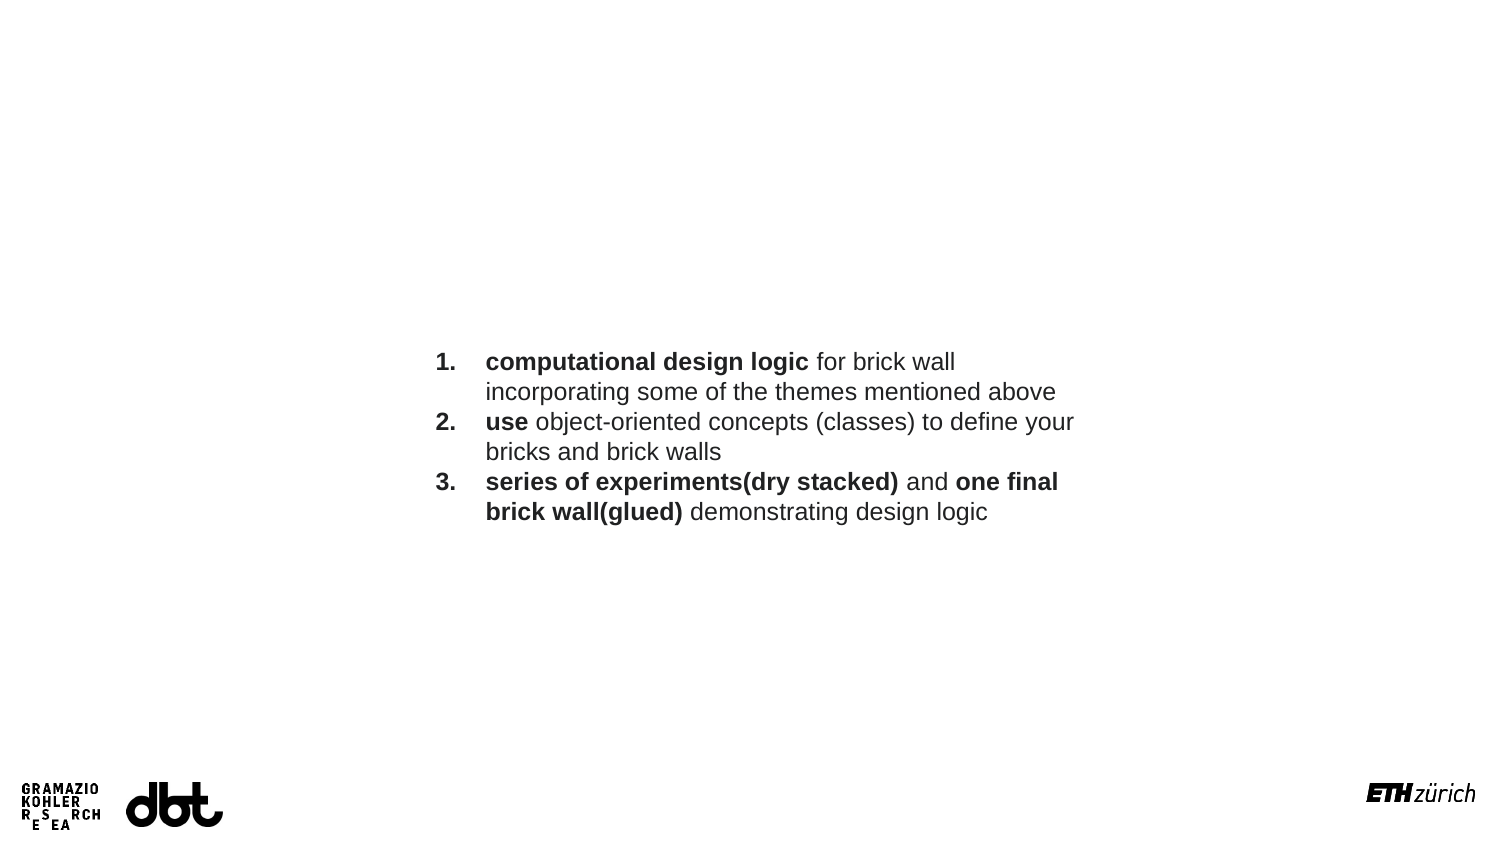

computational design logic for brick wall incorporating some of the themes mentioned above
use object-oriented concepts (classes) to define your bricks and brick walls
series of experiments(dry stacked) and one final brick wall(glued) demonstrating design logic